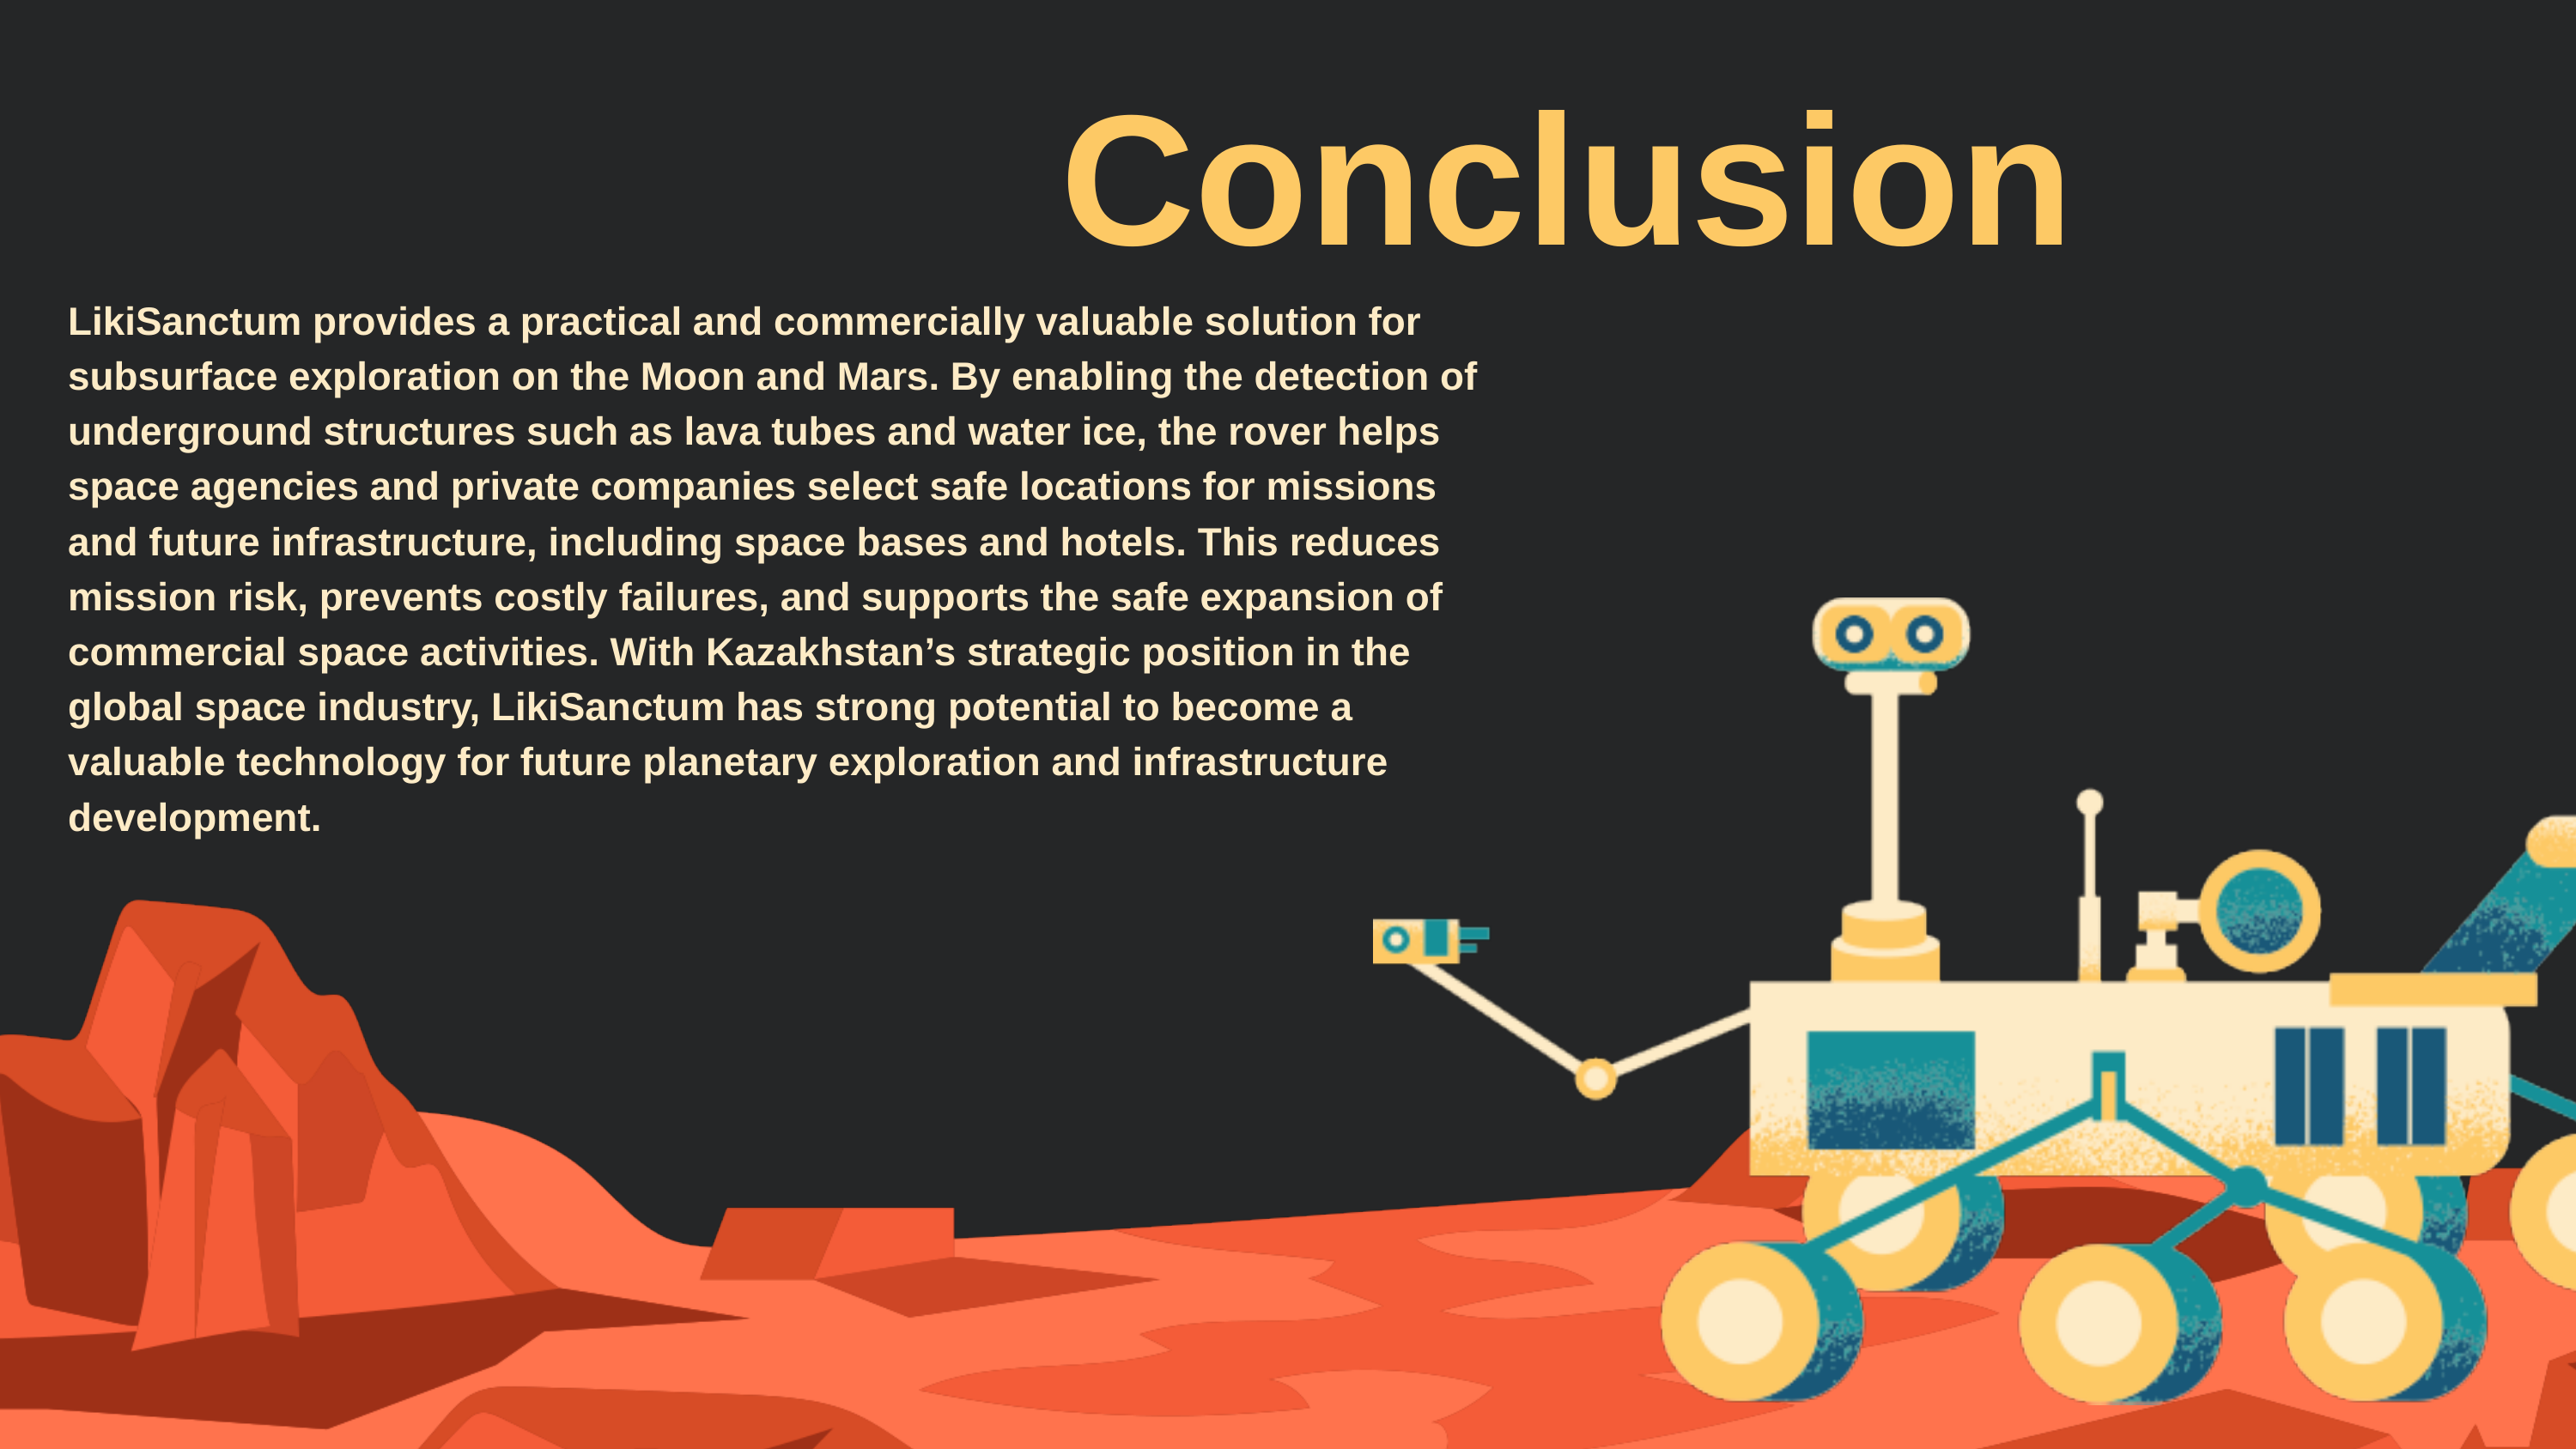

Conclusion

LikiSanctum provides a practical and commercially valuable solution for subsurface exploration on the Moon and Mars. By enabling the detection of underground structures such as lava tubes and water ice, the rover helps space agencies and private companies select safe locations for missions and future infrastructure, including space bases and hotels. This reduces mission risk, prevents costly failures, and supports the safe expansion of commercial space activities. With Kazakhstan’s strategic position in the global space industry, LikiSanctum has strong potential to become a valuable technology for future planetary exploration and infrastructure development.